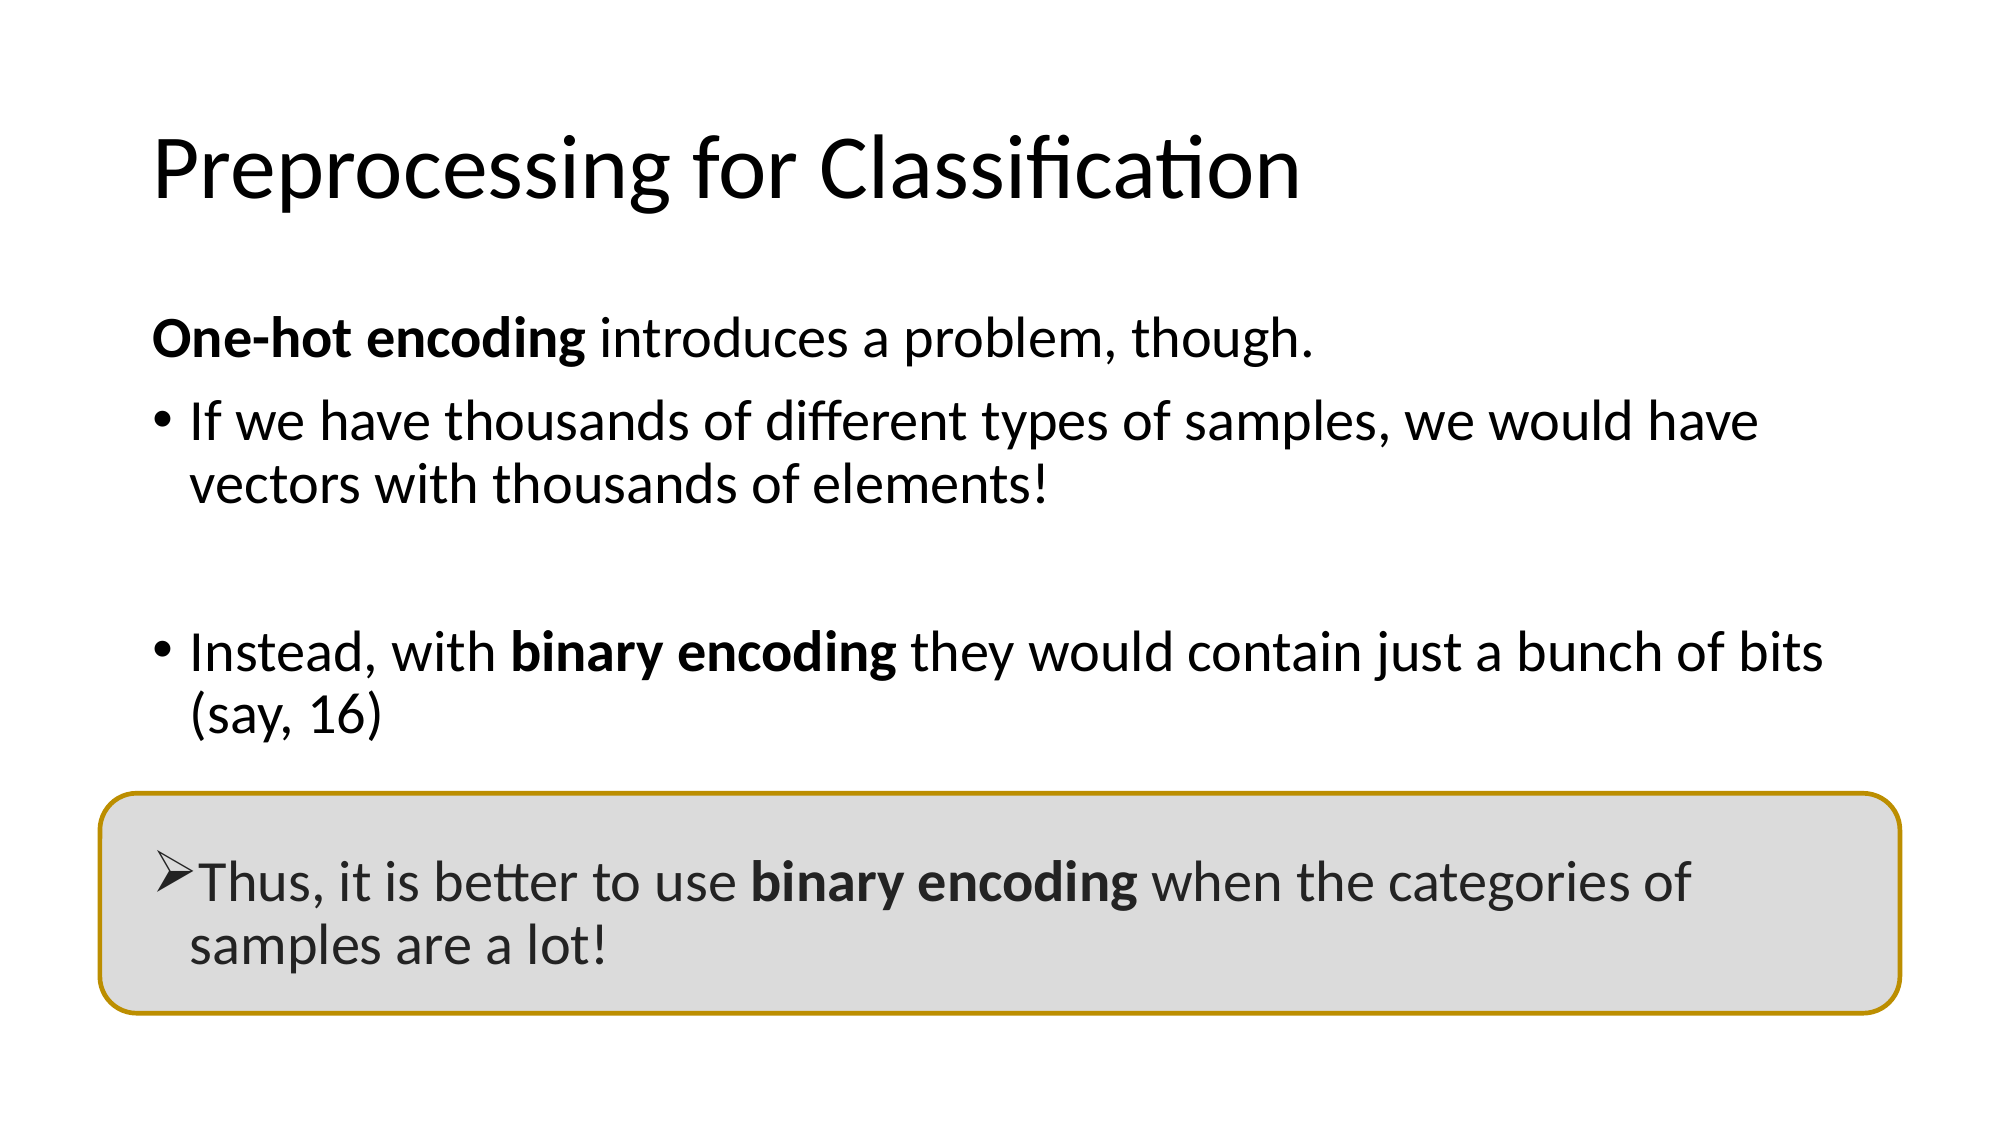

# Preprocessing for Classification
One-hot encoding introduces a problem, though.
If we have thousands of different types of samples, we would have vectors with thousands of elements!

Instead, with binary encoding they would contain just a bunch of bits (say, 16)

Thus, it is better to use binary encoding when the categories of samples are a lot!